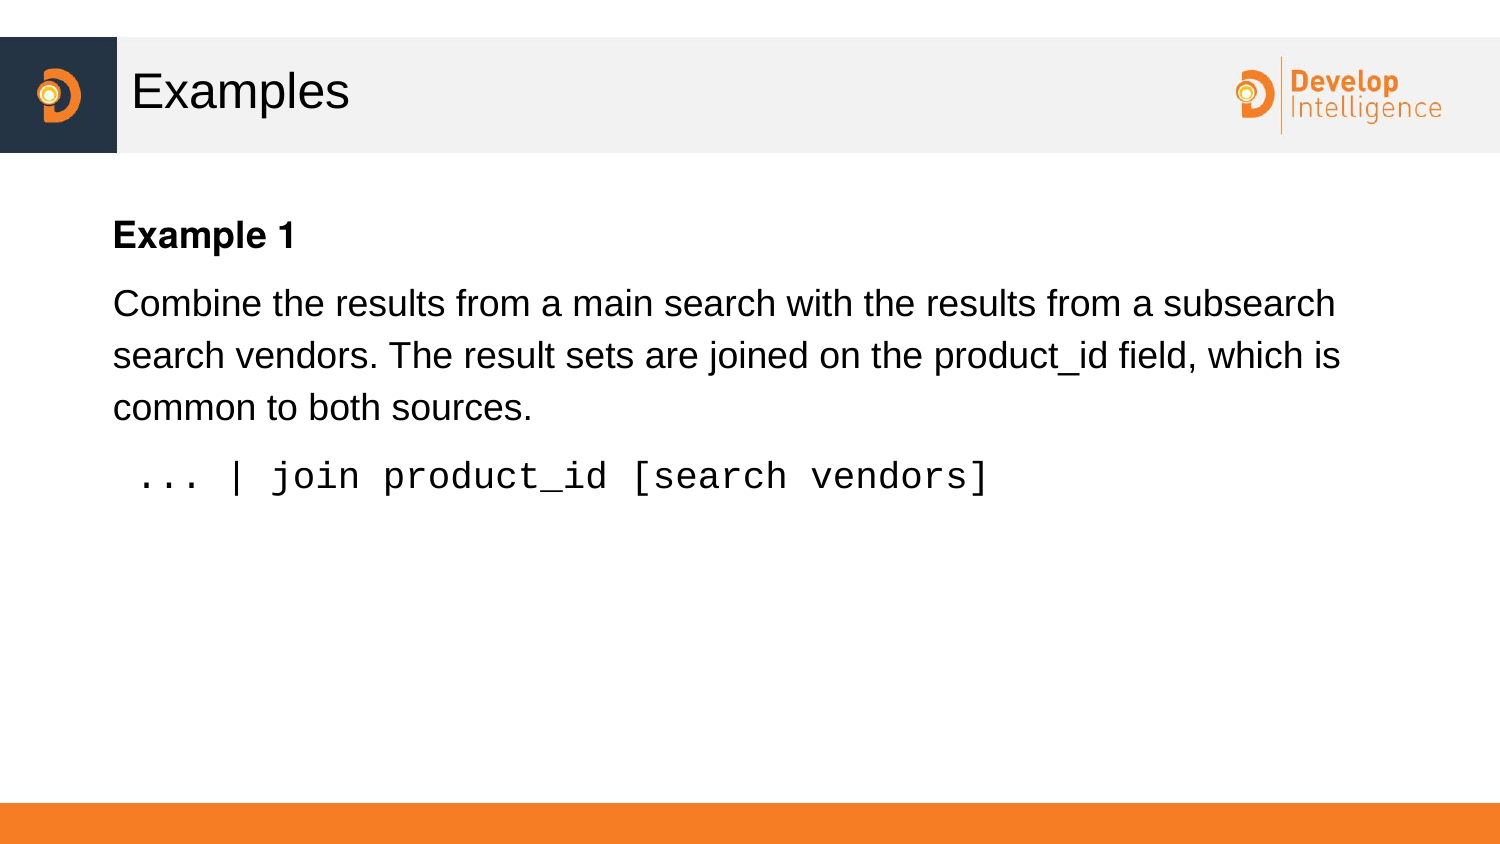

# Examples
Example 1
Combine the results from a main search with the results from a subsearch search vendors. The result sets are joined on the product_id field, which is common to both sources.
 ... | join product_id [search vendors]